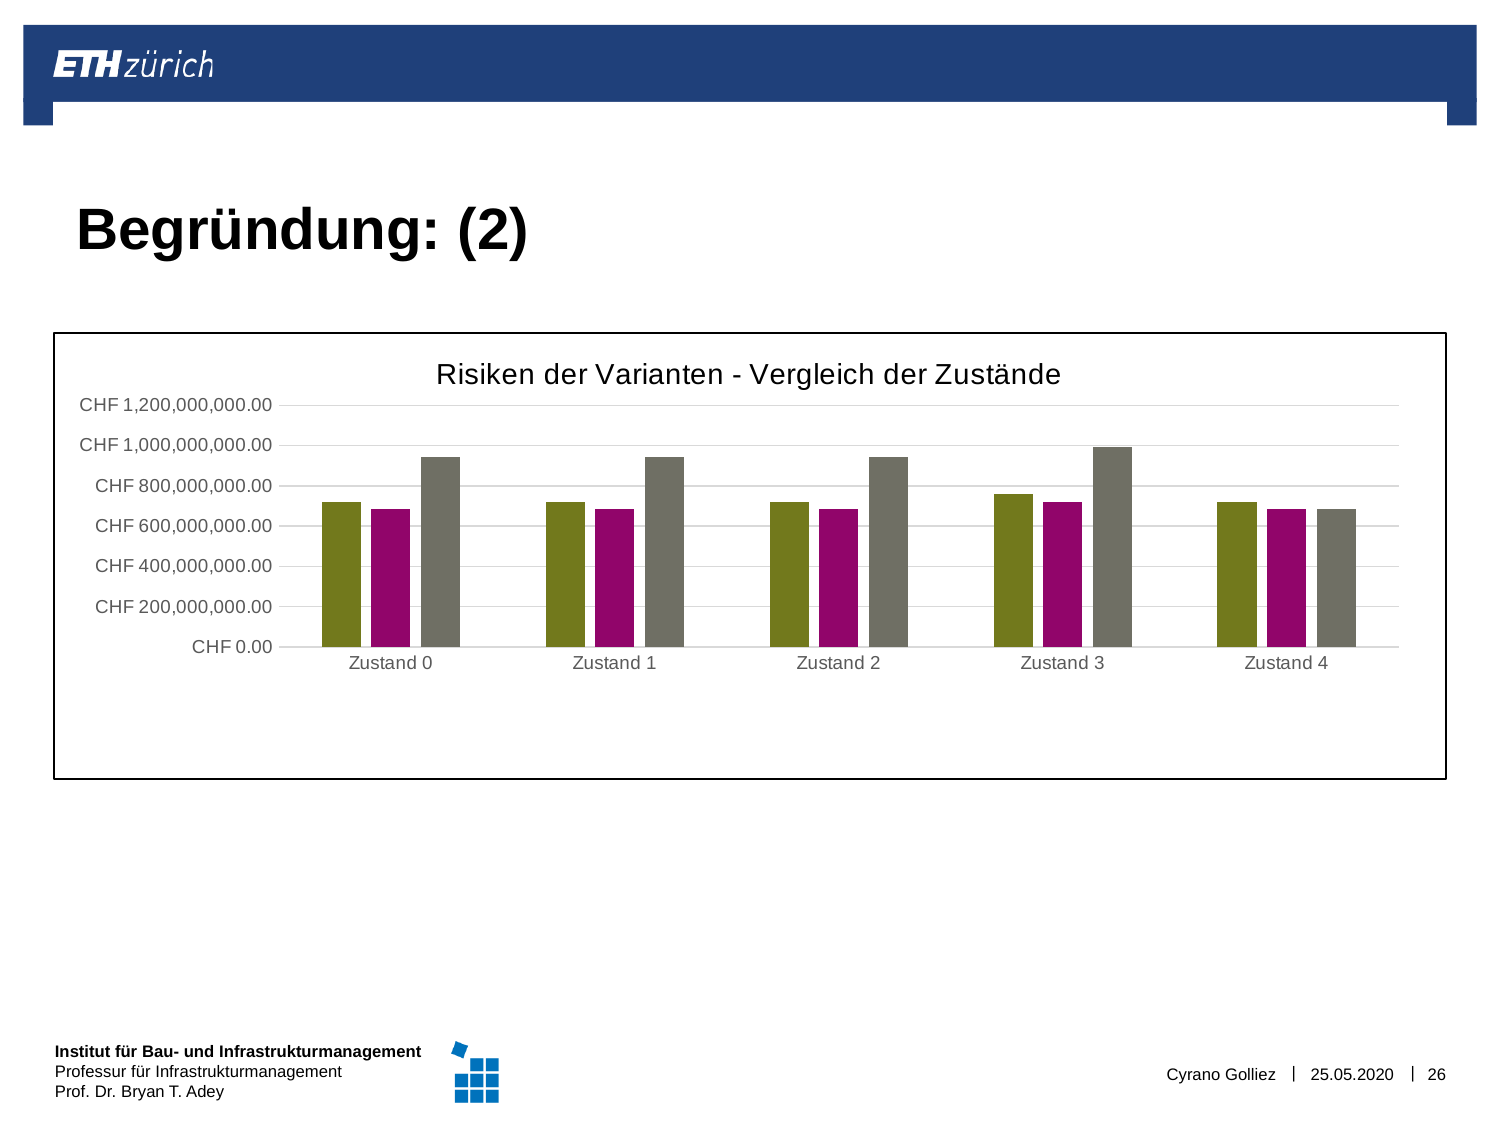

# Begründung: (2)

### Chart: Risiken der Varianten - Vergleich der Zustände

| Category | Variante 1 | Variante 2 | Variante 3 |
|---|---|---|---|
| Zustand 0 | 721206455.3375748 | 683460615.6020579 | 941116798.4093835 |
| Zustand 1 | 721370010.2209948 | 683624170.4854782 | 941280353.2928035 |
| Zustand 2 | 721206455.3375748 | 683556530.2331064 | 940986978.6026046 |
| Zustand 3 | 761086367.5633252 | 721170719.259562 | 993110930.5533221 |
| Zustand 4 | 721206455.3375748 | 683460615.6020579 | 683422520.4341836 |
Cyrano Golliez
25.05.2020
26